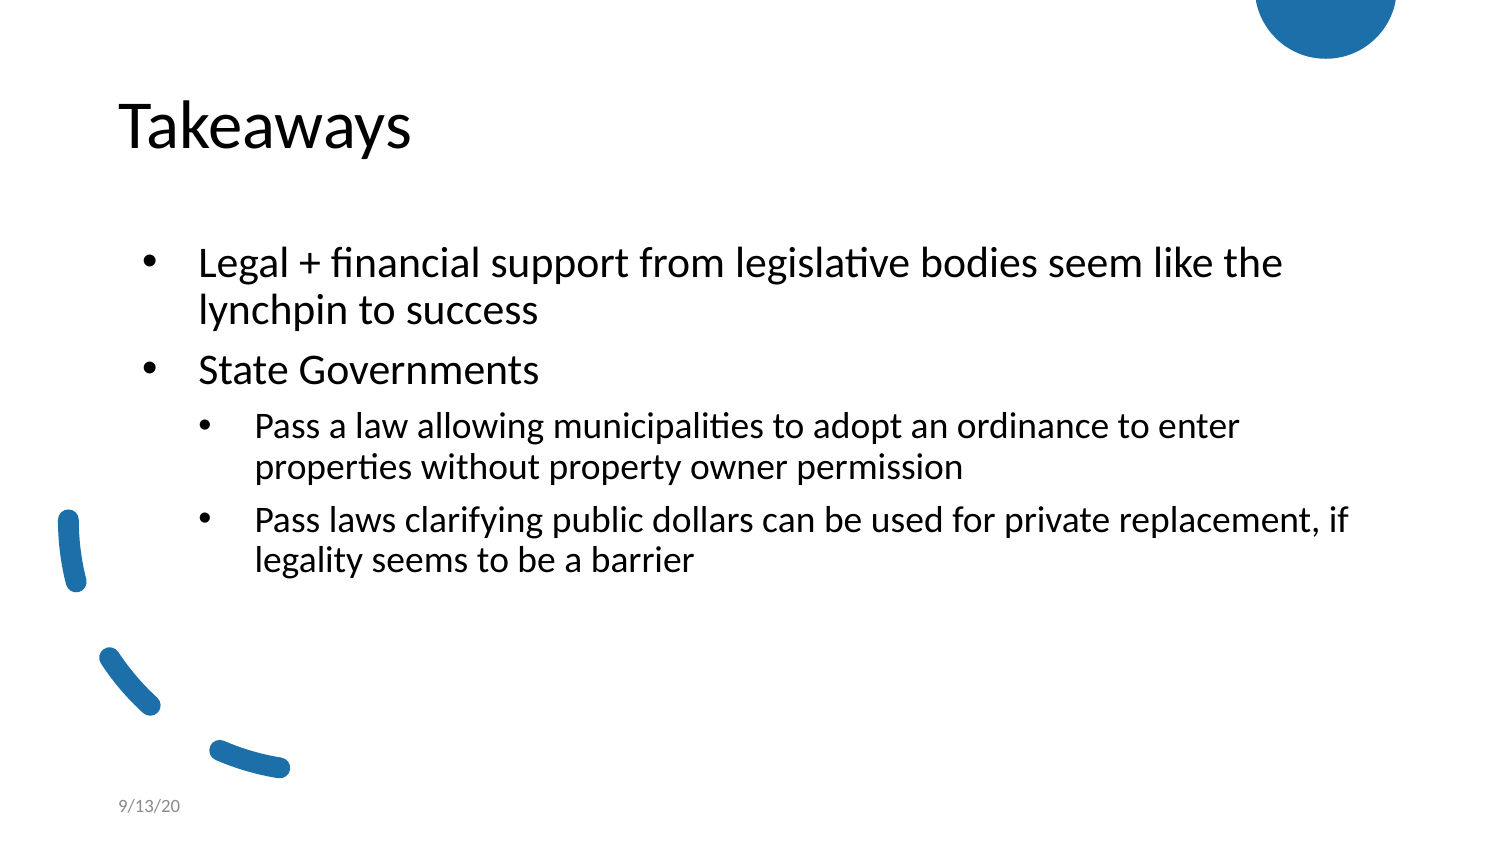

# Takeaways
Legal + financial support from legislative bodies seem like the lynchpin to success
State Governments
Pass a law allowing municipalities to adopt an ordinance to enter properties without property owner permission
Pass laws clarifying public dollars can be used for private replacement, if legality seems to be a barrier

9/13/20
12